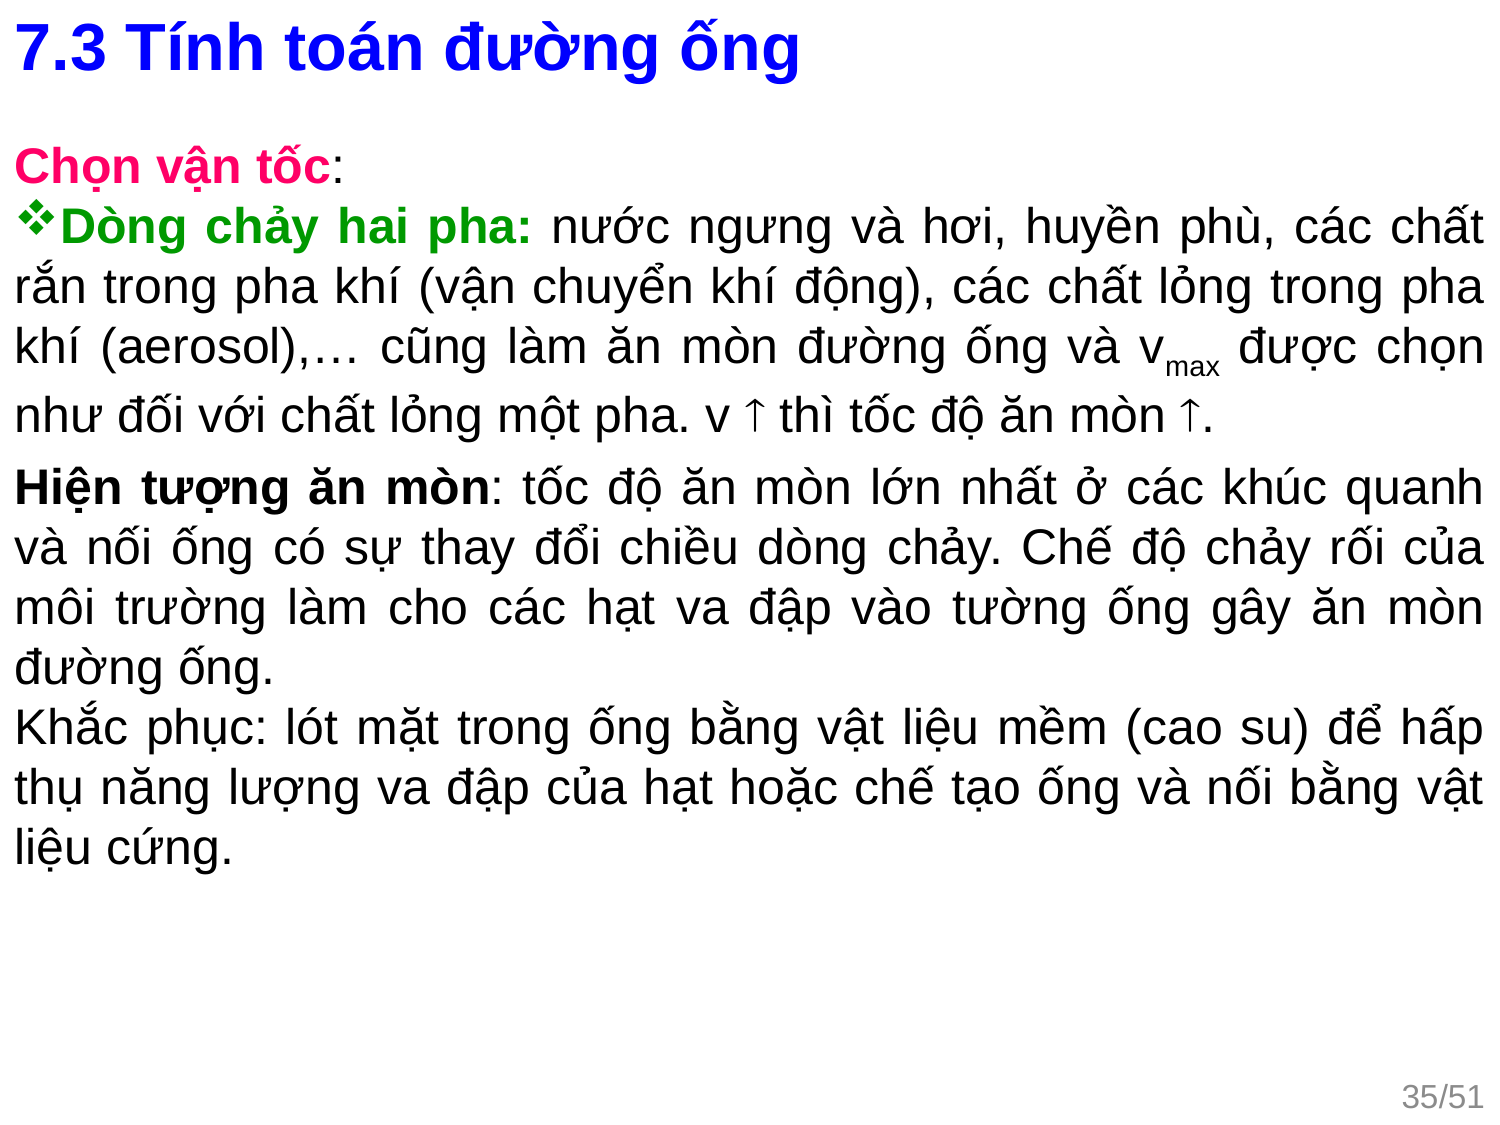

7.3 Tính toán đường ống
Chọn vận tốc:
Dòng chảy hai pha: nước ngưng và hơi, huyền phù, các chất rắn trong pha khí (vận chuyển khí động), các chất lỏng trong pha khí (aerosol),… cũng làm ăn mòn đường ống và vmax được chọn như đối với chất lỏng một pha. v ↑ thì tốc độ ăn mòn ↑.
Hiện tượng ăn mòn: tốc độ ăn mòn lớn nhất ở các khúc quanh và nối ống có sự thay đổi chiều dòng chảy. Chế độ chảy rối của môi trường làm cho các hạt va đập vào tường ống gây ăn mòn đường ống.
Khắc phục: lót mặt trong ống bằng vật liệu mềm (cao su) để hấp thụ năng lượng va đập của hạt hoặc chế tạo ống và nối bằng vật liệu cứng.

35/51